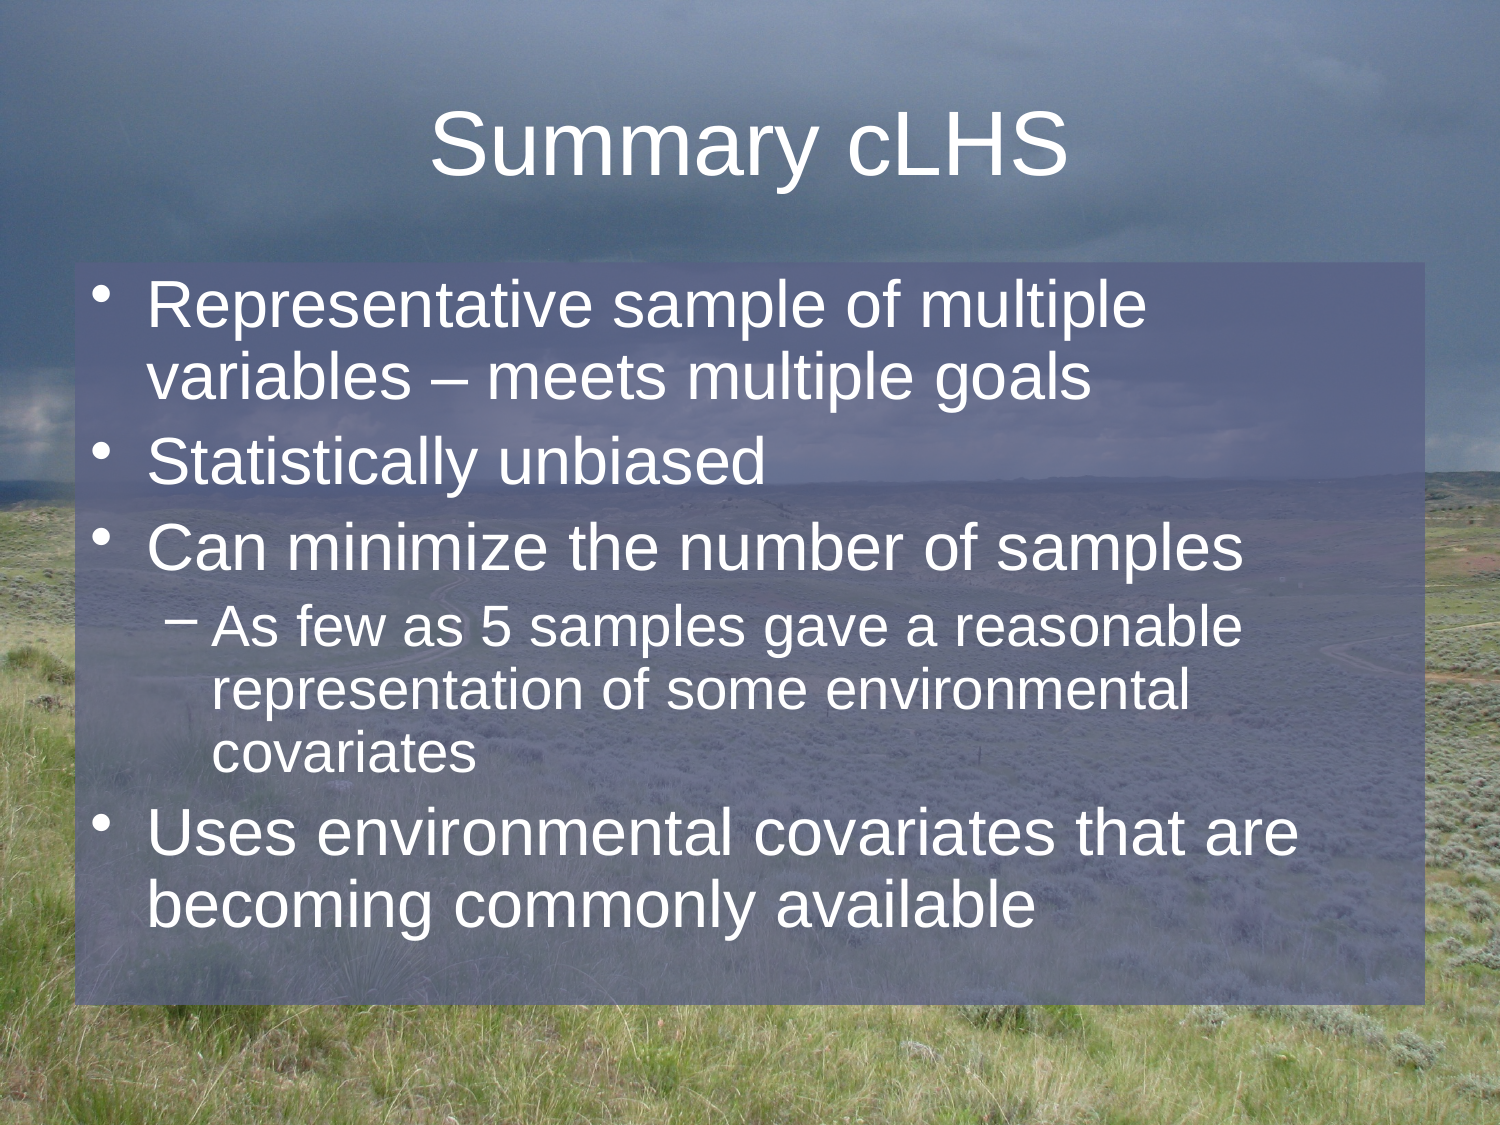

# Summary cLHS
Representative sample of multiple variables – meets multiple goals
Statistically unbiased
Can minimize the number of samples
As few as 5 samples gave a reasonable representation of some environmental covariates
Uses environmental covariates that are becoming commonly available